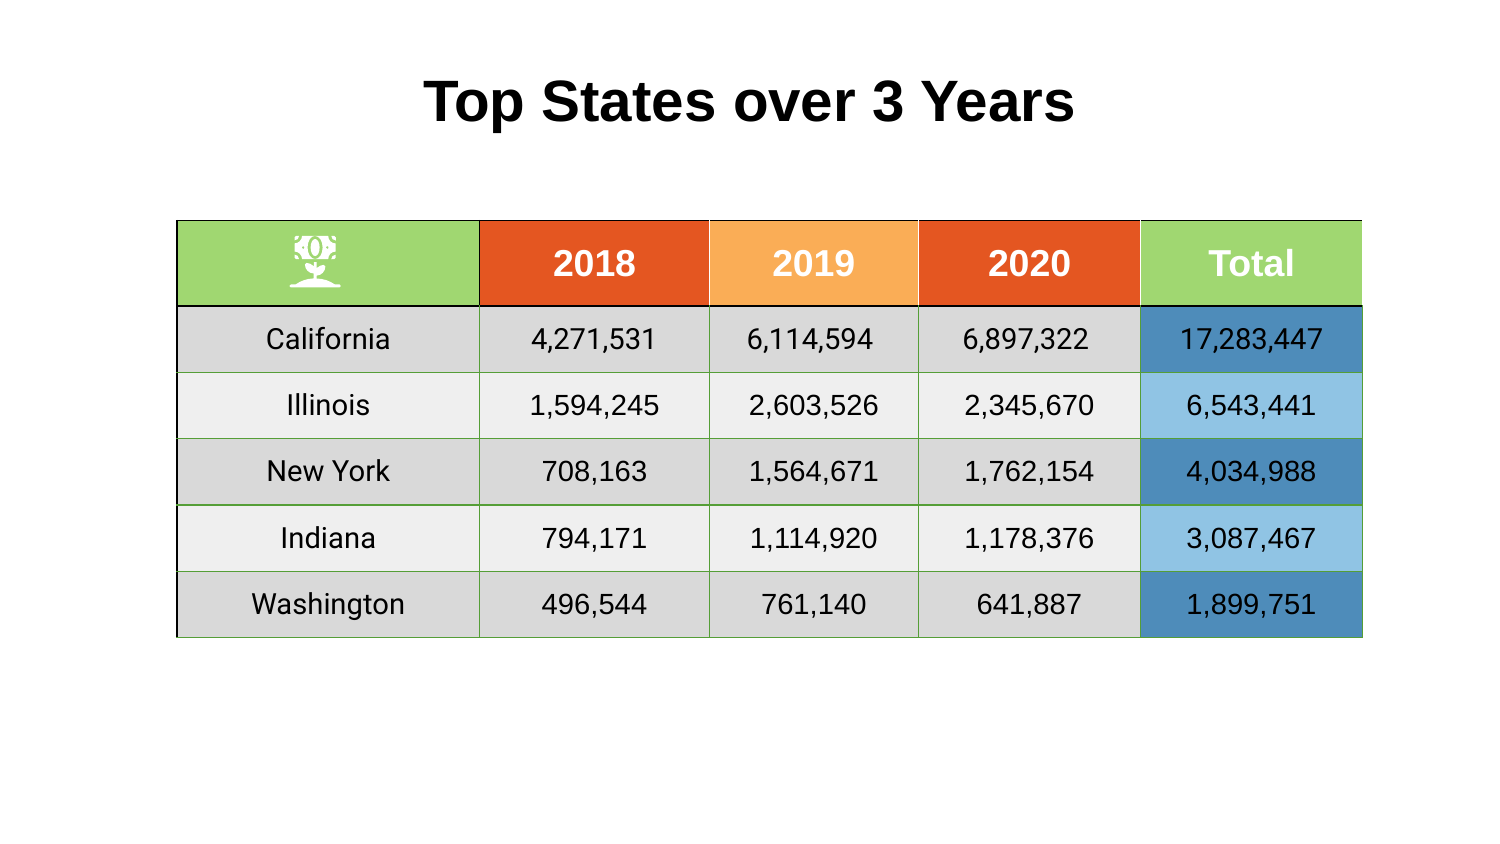

# Top States over 3 Years
|  | 2018 | 2019 | 2020 | Total |
| --- | --- | --- | --- | --- |
| California | 4,271,531 | 6,114,594 | 6,897,322 | 17,283,447 |
| Illinois | 1,594,245 | 2,603,526 | 2,345,670 | 6,543,441 |
| New York | 708,163 | 1,564,671 | 1,762,154 | 4,034,988 |
| Indiana | 794,171 | 1,114,920 | 1,178,376 | 3,087,467 |
| Washington | 496,544 | 761,140 | 641,887 | 1,899,751 |